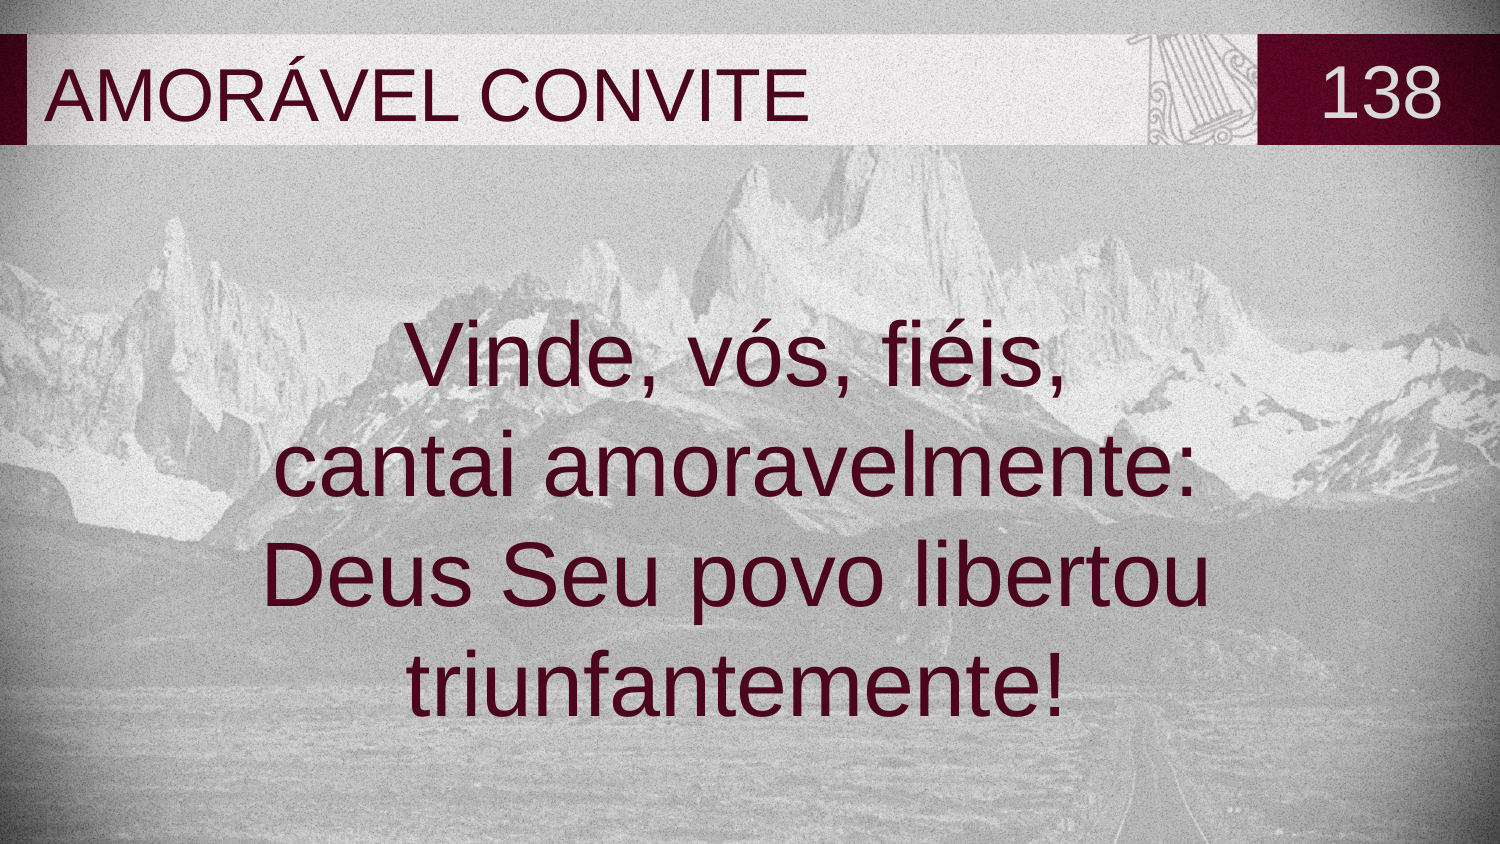

# AMORÁVEL CONVITE
138
Vinde, vós, fiéis,
cantai amoravelmente:
Deus Seu povo libertou
triunfantemente!